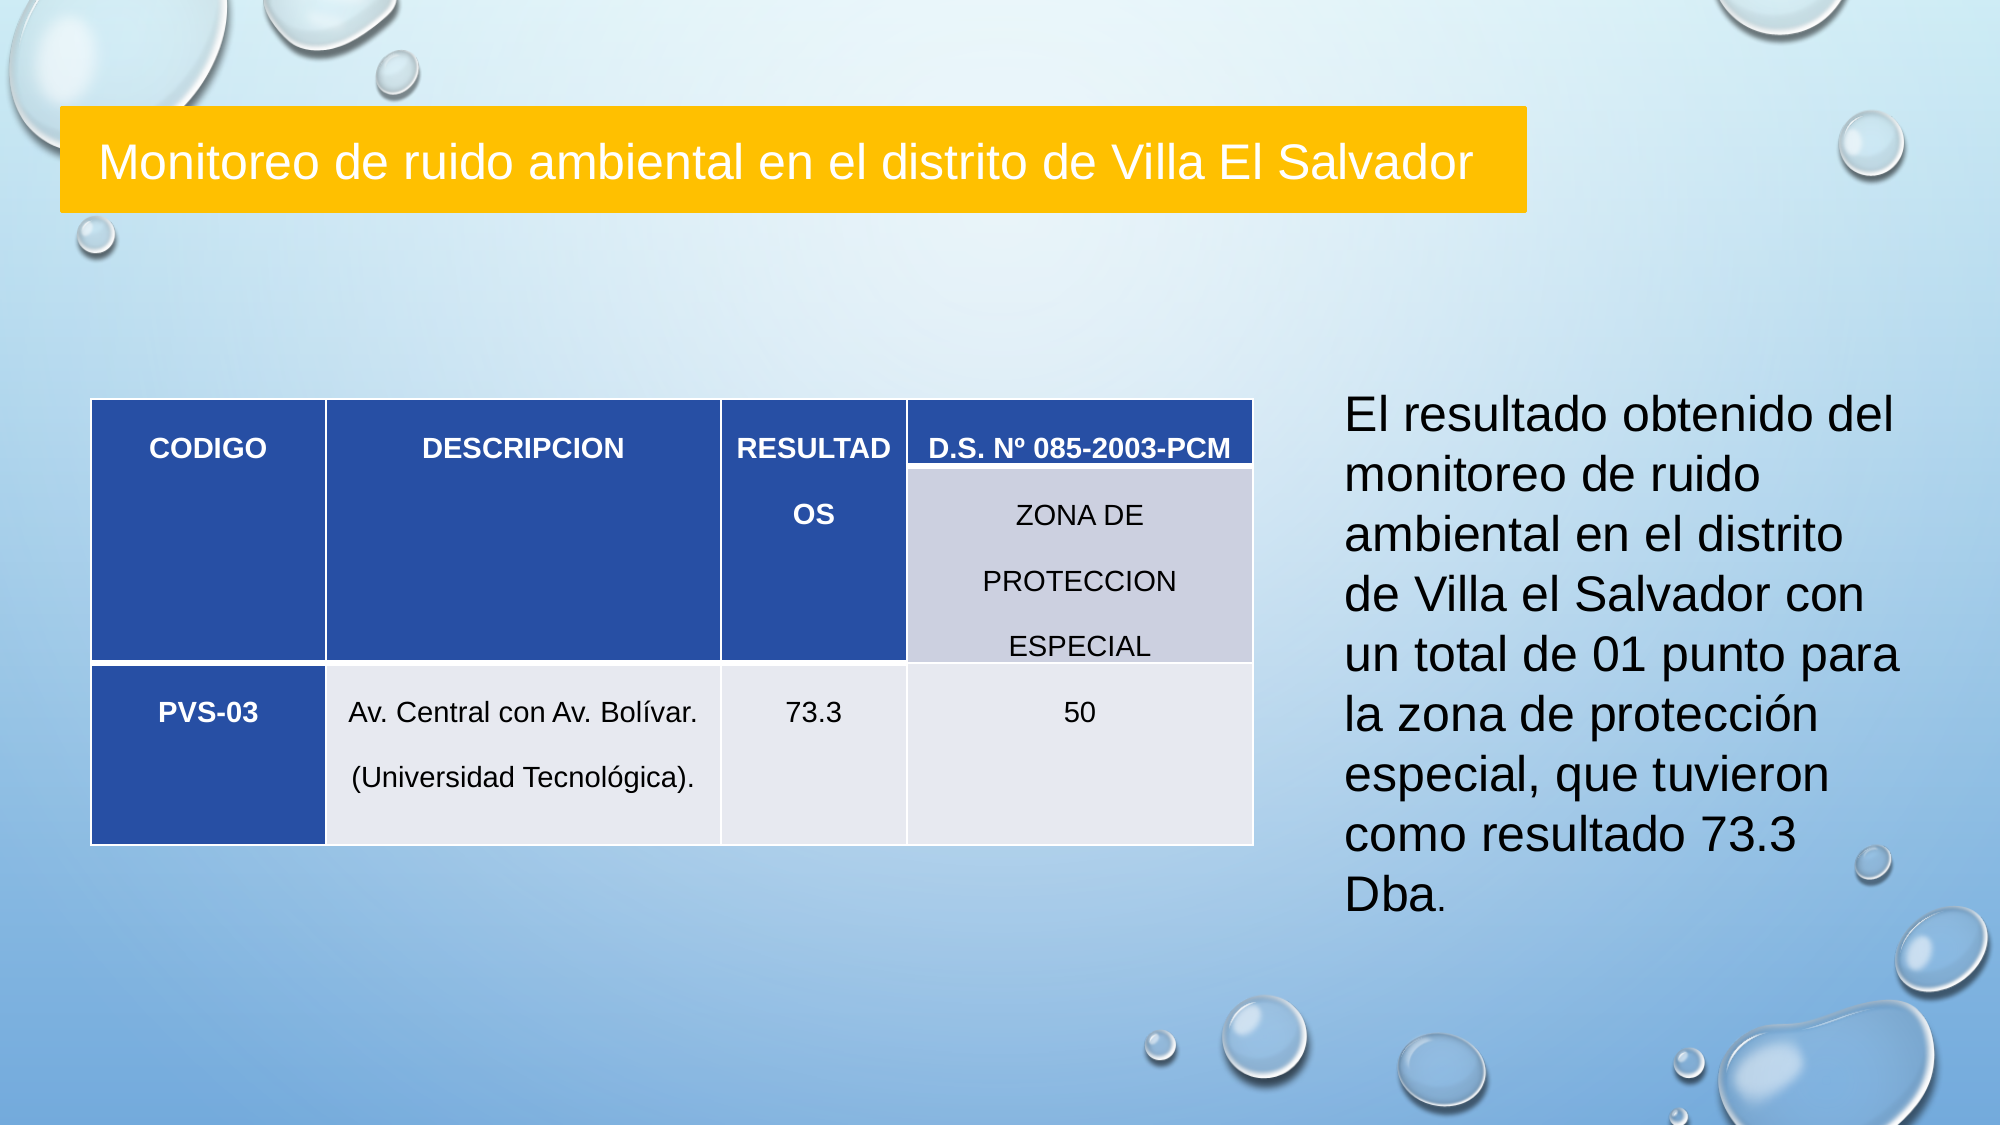

Monitoreo de ruido ambiental en el distrito de Villa El Salvador
El resultado obtenido del monitoreo de ruido ambiental en el distrito de Villa el Salvador con un total de 01 punto para la zona de protección especial, que tuvieron como resultado 73.3 Dba.
| CODIGO | DESCRIPCION | RESULTADOS | D.S. Nº 085-2003-PCM |
| --- | --- | --- | --- |
|  |  |  | ZONA DE PROTECCION ESPECIAL |
| PVS-03 | Av. Central con Av. Bolívar. (Universidad Tecnológica). | 73.3 | 50 |